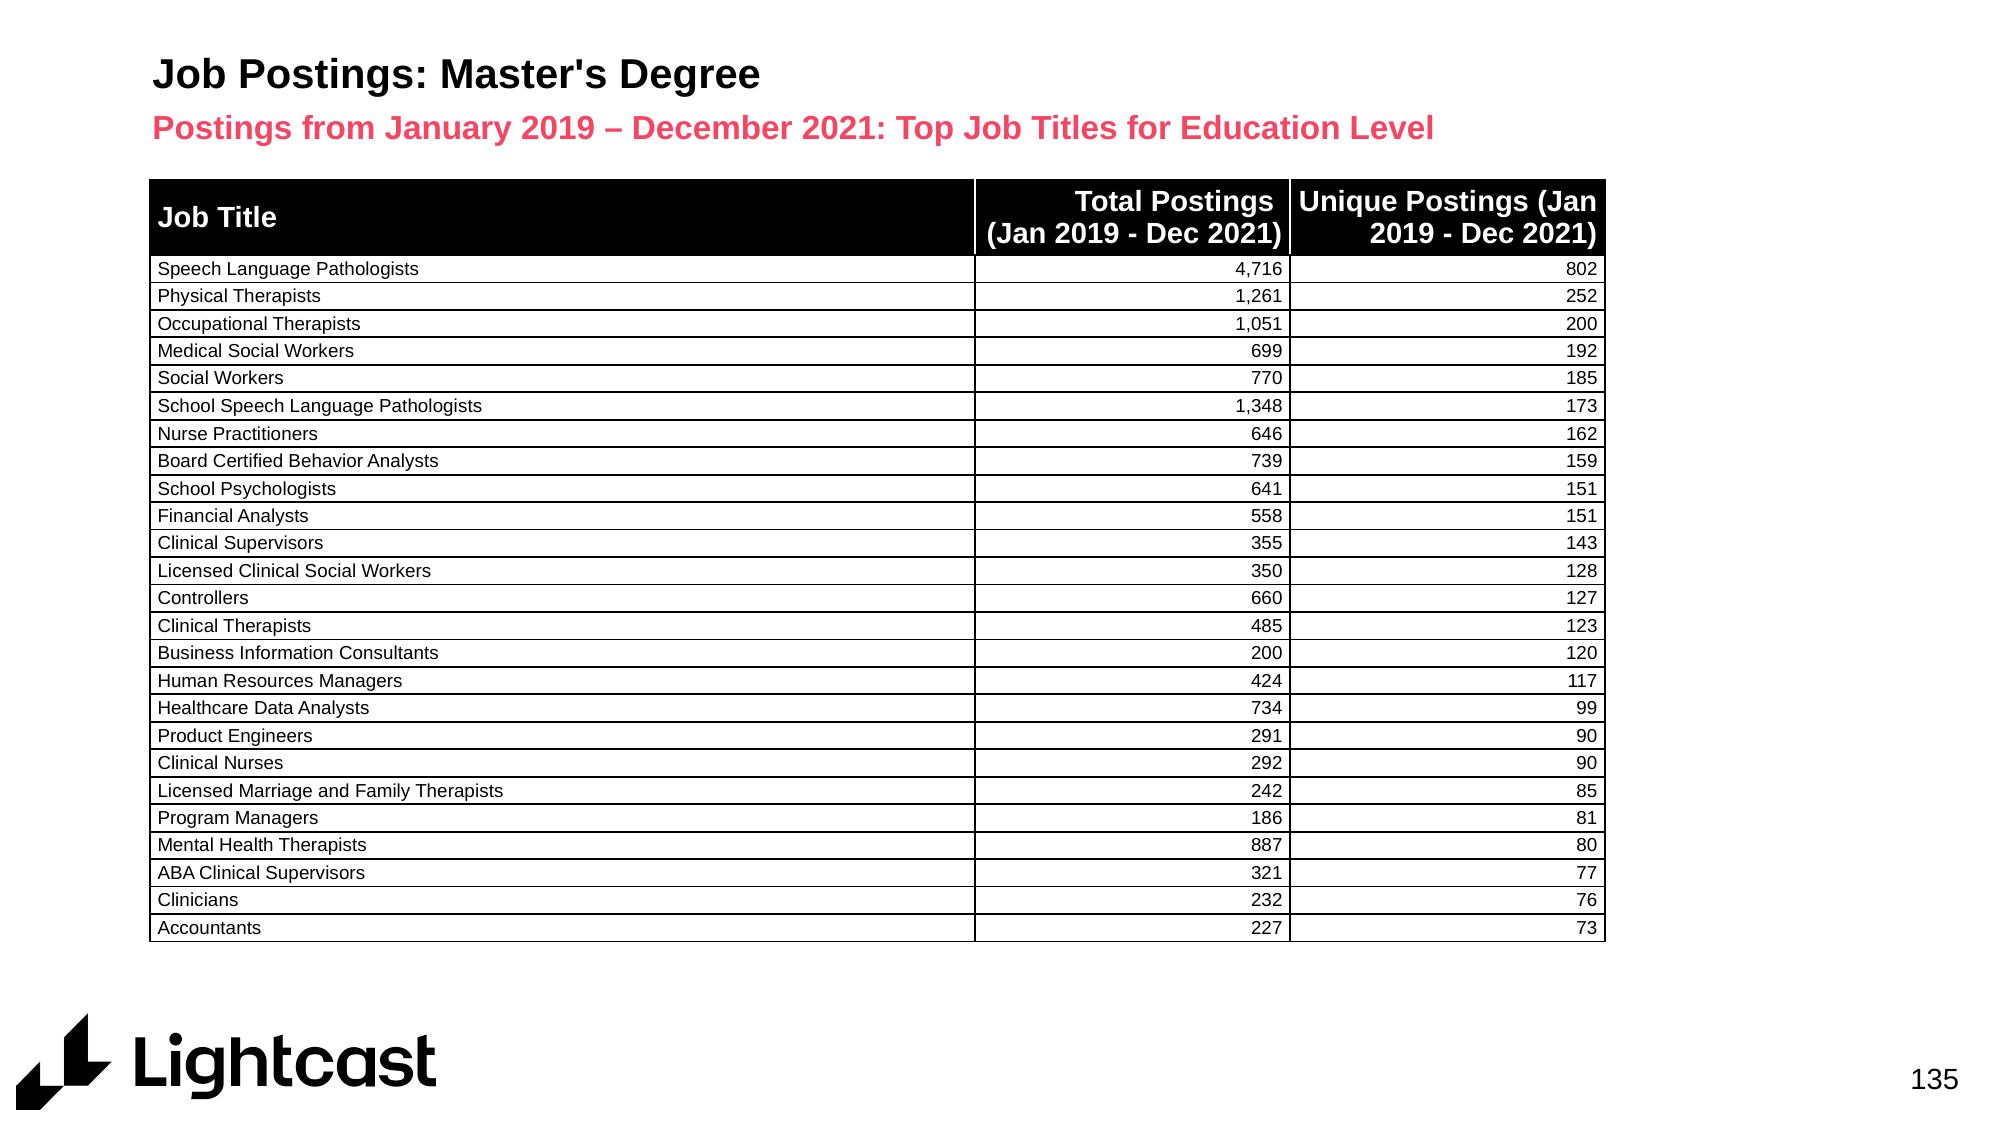

# Job Postings: Master's Degree
Postings from January 2019 – December 2021: Top Job Titles for Education Level
| Job Title | Total Postings (Jan 2019 - Dec 2021) | Unique Postings (Jan 2019 - Dec 2021) |
| --- | --- | --- |
| Speech Language Pathologists | 4,716 | 802 |
| Physical Therapists | 1,261 | 252 |
| Occupational Therapists | 1,051 | 200 |
| Medical Social Workers | 699 | 192 |
| Social Workers | 770 | 185 |
| School Speech Language Pathologists | 1,348 | 173 |
| Nurse Practitioners | 646 | 162 |
| Board Certified Behavior Analysts | 739 | 159 |
| School Psychologists | 641 | 151 |
| Financial Analysts | 558 | 151 |
| Clinical Supervisors | 355 | 143 |
| Licensed Clinical Social Workers | 350 | 128 |
| Controllers | 660 | 127 |
| Clinical Therapists | 485 | 123 |
| Business Information Consultants | 200 | 120 |
| Human Resources Managers | 424 | 117 |
| Healthcare Data Analysts | 734 | 99 |
| Product Engineers | 291 | 90 |
| Clinical Nurses | 292 | 90 |
| Licensed Marriage and Family Therapists | 242 | 85 |
| Program Managers | 186 | 81 |
| Mental Health Therapists | 887 | 80 |
| ABA Clinical Supervisors | 321 | 77 |
| Clinicians | 232 | 76 |
| Accountants | 227 | 73 |